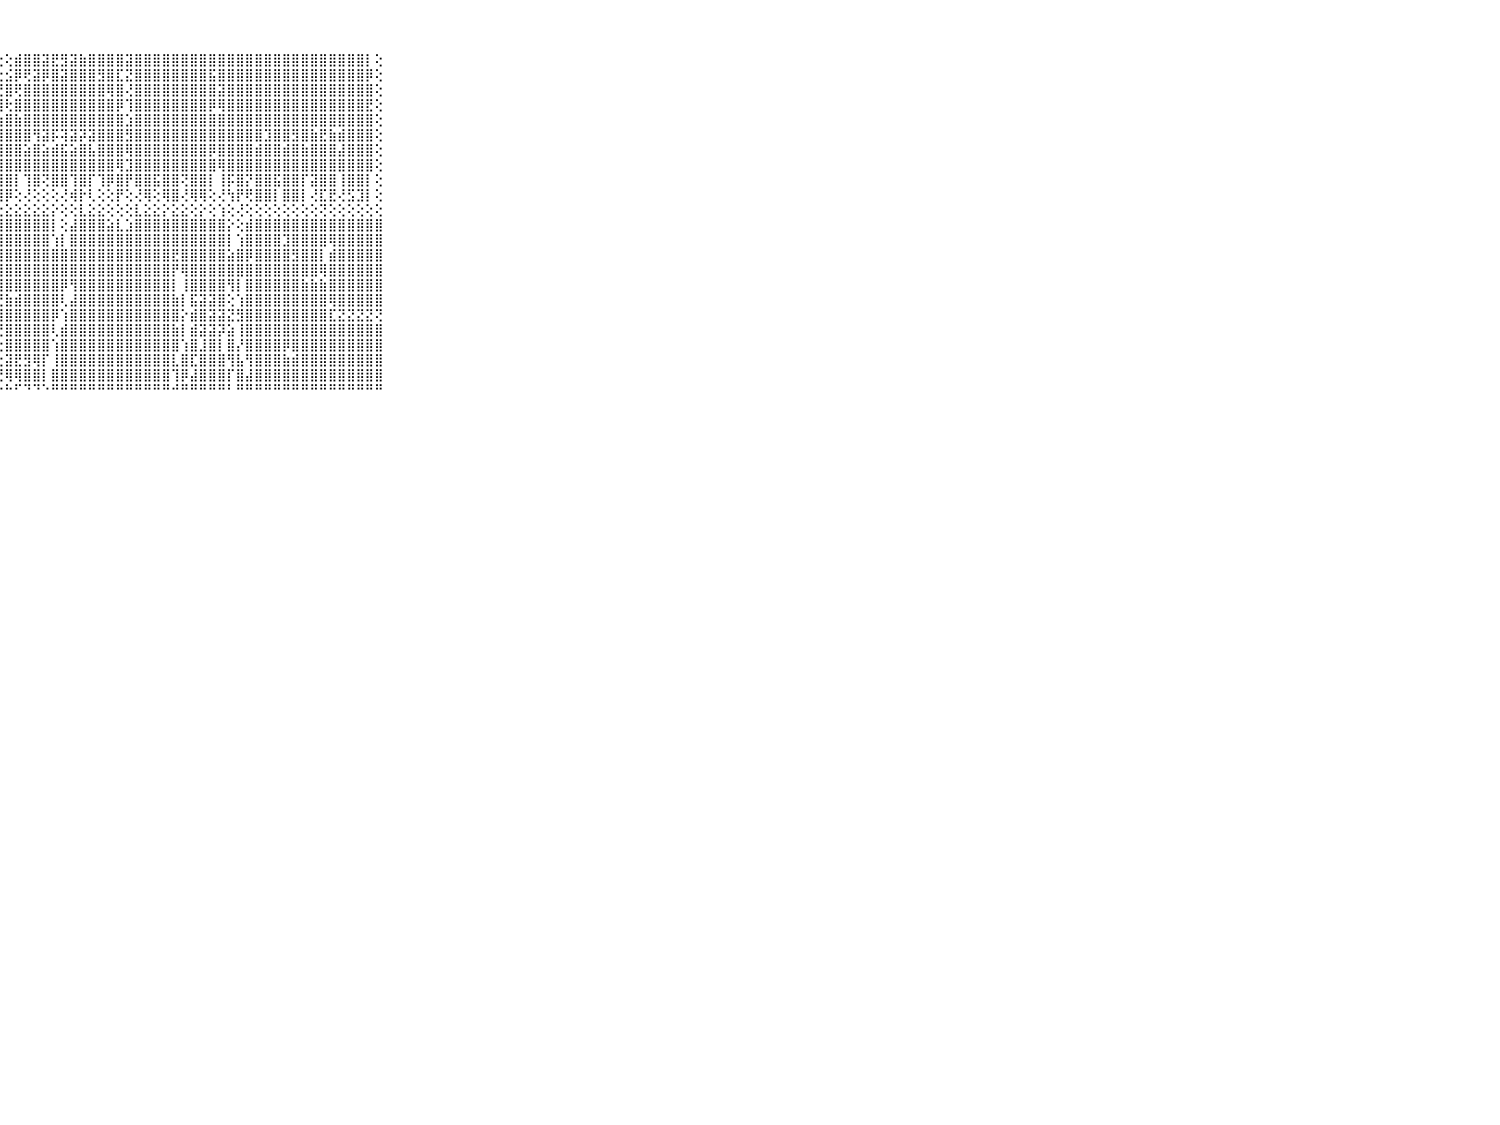

⠀⠀⠀⠀⠀⠀⠀⠀⠀⠀⠀⠀⠀⠀⠀⠀⠀⠀⠀⠀⠀⠀⠁⠑⢑⠀⢑⢕⢕⣾⣿⣿⣽⣟⣻⣽⣷⣿⣿⣿⣿⣽⣿⣿⣿⣿⣿⣿⣿⣿⣿⣿⣿⣿⣿⣿⣿⣿⣿⣿⣿⣿⣿⣿⣿⣿⣿⡇⢕⠀⠀⠀⠀⠀⠀⠀⠀⠀⠀⠀⠀
⠀⠀⠀⠀⠀⠀⠀⠀⠀⠀⠀⠀⠀⠀⠀⠀⠀⠀⠀⠀⠀⠀⢔⢕⢕⢀⢕⢕⣪⡿⢟⣽⡿⣿⣽⣿⣿⣿⣻⣿⣏⣝⣿⣿⣿⣿⣿⣿⣿⣿⣯⣿⣿⣿⣿⣿⣿⣿⣿⣿⣿⣿⣿⣿⣿⣿⣿⡿⢕⠀⠀⠀⠀⠀⠀⠀⠀⠀⠀⠀⠀
⠀⠀⠀⠀⠀⠀⠀⠀⠀⠀⠀⠀⠀⠀⠀⠀⠀⠀⠀⠀⠀⠀⢕⢕⢕⢕⢕⢜⣿⢟⣿⣿⣿⣿⣿⣿⣿⣿⣿⢿⣿⢜⣿⣿⣿⣿⣿⣿⣿⣿⣿⣽⣿⣿⣿⣿⣿⣿⣿⣿⣿⣿⣿⣿⣿⣿⣿⣿⢕⠀⠀⠀⠀⠀⠀⠀⠀⠀⠀⠀⠀
⠀⠀⠀⠀⠀⠀⠀⠀⠀⠀⠀⠀⠀⠀⠀⠀⠀⠀⠀⠀⠀⠔⢕⢕⢕⢕⢕⢸⢗⣿⣿⣿⣿⣿⣿⣿⣿⣿⣿⣿⡿⢹⣿⣿⣿⣿⣿⣿⣿⣿⡿⢿⣿⣿⣿⣿⣿⣿⣿⣿⣿⣿⣿⣿⣿⣿⣿⣟⢕⠀⠀⠀⠀⠀⠀⠀⠀⠀⠀⠀⠀
⠀⠀⠀⠀⠀⠀⠀⠀⠀⠀⠀⠀⠀⠀⠀⠀⠀⠀⠀⠀⠀⢕⢕⢕⢕⢕⢕⢱⣿⣷⣿⣿⣿⣿⣿⣿⣿⣿⣿⣿⣿⣱⣿⣿⣿⣿⣿⣿⣿⣿⣿⣿⣿⣿⣿⣿⣿⣿⣿⣿⣿⣿⣿⣿⣿⣿⣿⣿⢕⠀⠀⠀⠀⠀⠀⠀⠀⠀⠀⠀⠀
⠀⠀⠀⠀⠀⠀⠀⠀⠀⠀⠀⠀⠀⠀⠀⠀⠀⠀⠀⠀⠀⢕⢕⢕⢕⢕⢕⢸⣿⣿⣿⢻⣽⡯⢽⣽⡽⣽⣿⣿⣿⣻⣿⣿⣿⣿⣿⣿⣿⣿⣿⣿⣿⣿⣿⣿⣹⣿⣿⣻⣿⣷⣟⣷⣾⣿⣿⣿⢕⠀⠀⠀⠀⠀⠀⠀⠀⠀⠀⠀⠀
⠀⠀⠀⠀⠀⠀⠀⠀⠀⠀⠀⠀⠀⠀⠀⠀⠀⠀⠀⠀⠀⢕⢕⢕⢕⢕⢕⢸⣿⣿⣵⣿⣵⣾⣯⣵⣿⣧⣿⣿⣿⢿⣿⣿⣿⣿⣿⣿⣿⣿⡿⣿⣿⣿⣿⣾⣿⣿⣾⣿⣷⣿⣿⣿⣼⣿⣿⣿⢕⠀⠀⠀⠀⠀⠀⠀⠀⠀⠀⠀⠀
⠀⠀⠀⠀⠀⠀⠀⠀⠀⠀⠀⠀⠀⠀⠀⠀⠀⠀⠀⢀⢔⢕⢕⢕⢕⢕⢕⢸⣿⣿⣿⣿⣿⣿⣿⣿⣿⣿⣿⣿⢿⣹⣿⣿⣿⣿⣿⣿⣿⣿⣿⢿⣿⣿⣿⣿⣿⣿⣿⣿⣿⣿⣿⣿⣿⣿⣿⣿⢕⠀⠀⠀⠀⠀⠀⠀⠀⠀⠀⠀⠀
⠀⠀⠀⠀⠀⠀⠀⠀⠀⠀⠀⠀⠀⠀⠀⠀⠀⠀⢀⢕⢕⢕⢕⢕⢕⢕⢕⢸⣿⡇⢹⣿⢝⣿⣿⢹⣿⡏⢹⡿⣿⡟⣿⣿⣯⣿⣿⢝⣿⣿⡇⢸⡯⣿⡝⣿⣿⣯⣿⣿⡏⣽⣿⣿⢸⣿⣿⡇⢕⠀⠀⠀⠀⠀⠀⠀⠀⠀⠀⠀⠀
⠀⠀⠀⠀⠀⠀⠀⠀⠀⠀⠀⠀⠀⠀⠀⠀⠐⠕⢕⢕⢕⢧⢕⢕⢕⢕⢕⢸⡿⢕⢜⢕⢕⢕⢜⢾⡗⢇⢕⢕⡟⢕⢜⢿⢕⢿⣿⢜⢿⢿⢕⢜⢳⡟⢟⣿⣿⡇⣿⣿⡇⢜⣏⣟⢜⣫⣹⡇⢕⠀⠀⠀⠀⠀⠀⠀⠀⠀⠀⠀⠀
⠀⠀⠀⠀⠀⠀⠀⠀⠀⠀⠀⣤⣤⣤⣤⣤⣤⣤⣴⣤⣵⣵⣵⣵⣵⣵⣕⣕⣕⣕⣕⣕⣕⡕⢕⢕⣇⣕⣕⢕⢕⢕⣇⣕⣕⡕⣕⣕⢕⡕⢕⢱⢕⢜⢕⢕⢕⢕⢕⢕⢕⢕⢝⢕⢕⢕⢕⢕⢕⠀⠀⠀⠀⠀⠀⠀⠀⠀⠀⠀⠀
⠀⠀⠀⠀⠀⠀⠀⠀⠀⠀⠀⣿⣿⣿⣿⣿⣿⣿⣿⣿⣿⣿⣿⣿⣿⣿⣿⣿⣿⣿⣿⣿⣿⡇⢕⣼⣿⣿⣿⣵⣇⣱⣿⣿⣿⣿⣿⣿⣿⣿⣿⣿⡕⢕⣾⣿⣿⣿⣿⣿⣿⣿⣿⣿⣿⣿⣿⣿⣿⠀⠀⠀⠀⠀⠀⠀⠀⠀⠀⠀⠀
⠀⠀⠀⠀⠀⠀⠀⠀⠀⠀⠀⢸⣿⣿⣿⣿⣿⣿⣿⣿⡿⣿⣿⣿⣿⣿⣿⣿⣿⣿⣿⣿⣿⢱⡇⣿⣿⣿⣿⣿⣿⣿⣿⣿⣿⣿⣿⣿⣿⣿⣿⣿⡇⢱⣿⣿⣿⣿⣹⣿⣿⣿⣿⢿⣿⣿⣿⣿⣿⠀⠀⠀⠀⠀⠀⠀⠀⠀⠀⠀⠀
⠀⠀⠀⠀⠀⠀⠀⠀⠀⠀⠀⢜⢝⢝⣟⣿⣿⣿⣿⣿⣷⣾⣿⣿⣿⣿⣿⣿⣿⣿⣿⣿⣿⣿⣿⣿⣿⣿⣿⣿⣿⣿⣿⣿⣿⣿⣟⣿⣿⣿⣿⣿⣵⣿⡿⣿⣿⣿⣿⣻⣿⣿⡇⣾⣿⣿⣿⣿⣿⠀⠀⠀⠀⠀⠀⠀⠀⠀⠀⠀⠀
⠀⠀⠀⠀⠀⠀⠀⠀⠀⠀⠀⢕⣵⣱⣿⣿⣿⣿⣿⣿⣿⣿⣿⣿⣿⣿⣿⢻⣿⣿⣿⣿⣿⣿⣿⣿⣿⣿⣿⣿⣿⣿⣿⣿⣿⣿⡟⢿⣿⣿⣿⣿⣿⣿⣿⣿⣿⣿⣿⣿⣿⣿⢿⣿⣿⣿⣿⣿⣿⠀⠀⠀⠀⠀⠀⠀⠀⠀⠀⠀⠀
⠀⠀⠀⠀⠀⠀⠀⠀⠀⠀⠀⣿⣿⣿⣿⣿⣿⡎⣿⣿⣿⣿⣿⣿⣿⣿⣿⢸⣿⣿⣿⣿⣿⣿⡿⢻⣿⣿⣿⣿⣿⣿⣿⣿⣿⣿⡇⢸⣿⣿⣿⣿⢻⡇⣿⣿⣿⣿⣿⣿⣷⣷⣷⣿⣿⣿⣿⣿⣿⠀⠀⠀⠀⠀⠀⠀⠀⠀⠀⠀⠀
⠀⠀⠀⠀⠀⠀⠀⠀⠀⠀⠀⣿⣿⣿⣿⣿⣿⡇⢸⣿⣿⣿⡏⢹⣿⣿⣷⢜⣷⣾⣿⣿⣿⣿⢇⣼⣿⣿⣿⣿⣿⣿⣿⣿⣿⣿⣷⡇⣯⣽⣽⣿⢕⢱⣿⣿⣿⣿⣿⣿⣿⣿⣿⢿⣿⣿⣿⣿⣿⠀⠀⠀⠀⠀⠀⠀⠀⠀⠀⠀⠀
⠀⠀⠀⠀⠀⠀⠀⠀⠀⠀⠀⣿⣿⣿⣿⣿⣿⣿⢸⣿⣿⣿⡧⢼⣿⣿⣿⢸⣿⣿⣿⣿⣿⡿⢱⣿⣿⣿⣿⣿⣿⣿⣿⣿⣿⣿⣿⡕⣾⣿⣽⣽⣝⣻⣿⣿⣿⣿⣿⣿⣿⣿⣿⣏⣝⣝⣝⣝⢝⠀⠀⠀⠀⠀⠀⠀⠀⠀⠀⠀⠀
⠀⠀⠀⠀⠀⠀⠀⠀⠀⠀⠀⣿⣿⣿⡿⢿⣿⣏⢸⣿⣿⣿⡇⢸⣿⣿⣿⢜⣿⣿⣿⣿⣿⢇⣾⣿⣿⣿⣿⣿⣿⣿⣿⣿⣿⣿⣷⡇⣾⣽⣽⡽⣵⢸⣿⣿⣿⣿⣿⣿⣿⣿⣿⣿⣿⣿⣿⣿⣿⠀⠀⠀⠀⠀⠀⠀⠀⠀⠀⠀⠀
⠀⠀⠀⠀⠀⠀⠀⠀⠀⠀⠀⢿⣿⣿⢇⣾⣿⣿⢸⣿⣿⣿⡇⢸⣿⣿⣿⢕⣿⣿⣿⣿⣿⢱⣿⣿⣿⣿⣿⣿⣿⣿⣿⣿⣿⣿⣿⢱⣿⣸⣿⡇⣿⡜⣿⣿⣿⣿⡿⣿⣿⣿⣿⣿⣿⣿⣿⣿⣿⠀⠀⠀⠀⠀⠀⠀⠀⠀⠀⠀⠀
⠀⠀⠀⠀⠀⠀⠀⠀⠀⠀⠀⣸⣿⣿⣿⣿⣿⡿⢕⣿⣿⡿⡇⢕⣏⣹⣽⢕⣽⣟⣻⢿⡏⢸⣿⣿⣿⣿⣿⣿⣿⣿⣿⣿⣿⣿⣇⣿⣏⣿⣿⣿⢻⣧⢻⣿⣿⣿⣷⣾⣿⣿⣿⣿⣿⣿⣿⣿⣿⠀⠀⠀⠀⠀⠀⠀⠀⠀⠀⠀⠀
⠀⠀⠀⠀⠀⠀⠀⠀⠀⠀⠀⣿⣿⣿⣿⣿⣿⣿⢱⣿⣿⣿⡿⢸⢿⢿⢿⢞⢿⢿⣿⣿⡇⣿⣿⣿⣿⣿⣿⣿⣿⣿⣿⣿⣿⣿⢹⡿⣼⣿⣿⣿⡏⣿⣼⣿⣿⣿⣿⣿⣿⣿⣿⣿⣿⣿⣿⣿⣿⠀⠀⠀⠀⠀⠀⠀⠀⠀⠀⠀⠀
⠀⠀⠀⠀⠀⠀⠀⠀⠀⠀⠀⠛⠛⠛⠛⠛⠛⠛⠊⠙⠛⠃⠑⠑⠓⠓⠓⠓⠓⠋⠙⠙⠑⠛⠛⠛⠛⠛⠛⠛⠛⠛⠛⠛⠛⠛⠚⠛⠛⠛⠛⠛⠃⠛⠛⠛⠛⠛⠛⠛⠛⠛⠛⠛⠛⠛⠛⠛⠛⠀⠀⠀⠀⠀⠀⠀⠀⠀⠀⠀⠀